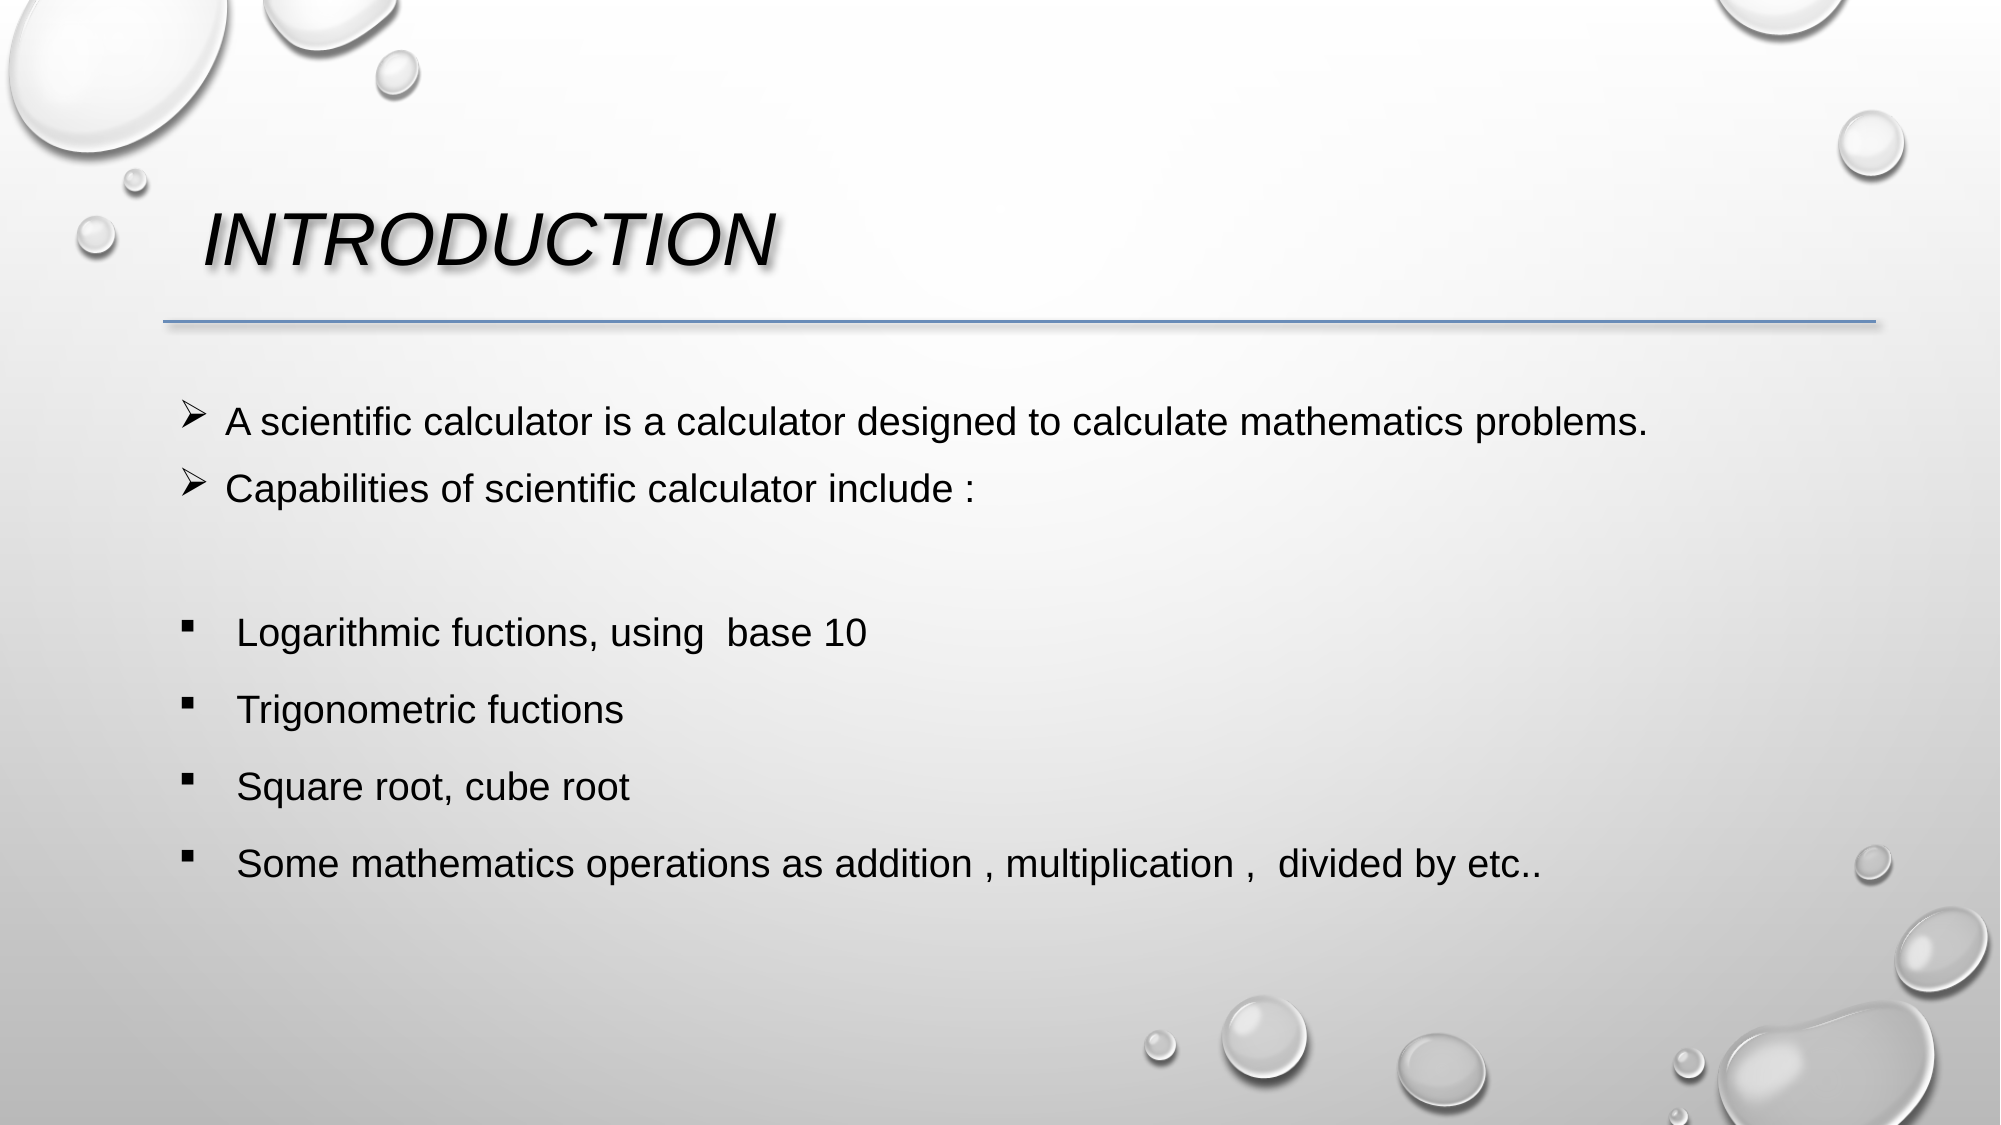

# Introduction
 A scientific calculator is a calculator designed to calculate mathematics problems.
 Capabilities of scientific calculator include :

  Logarithmic fuctions, using  base 10
  Trigonometric fuctions
  Square root, cube root
  Some mathematics operations as addition , multiplication ,  divided by etc..